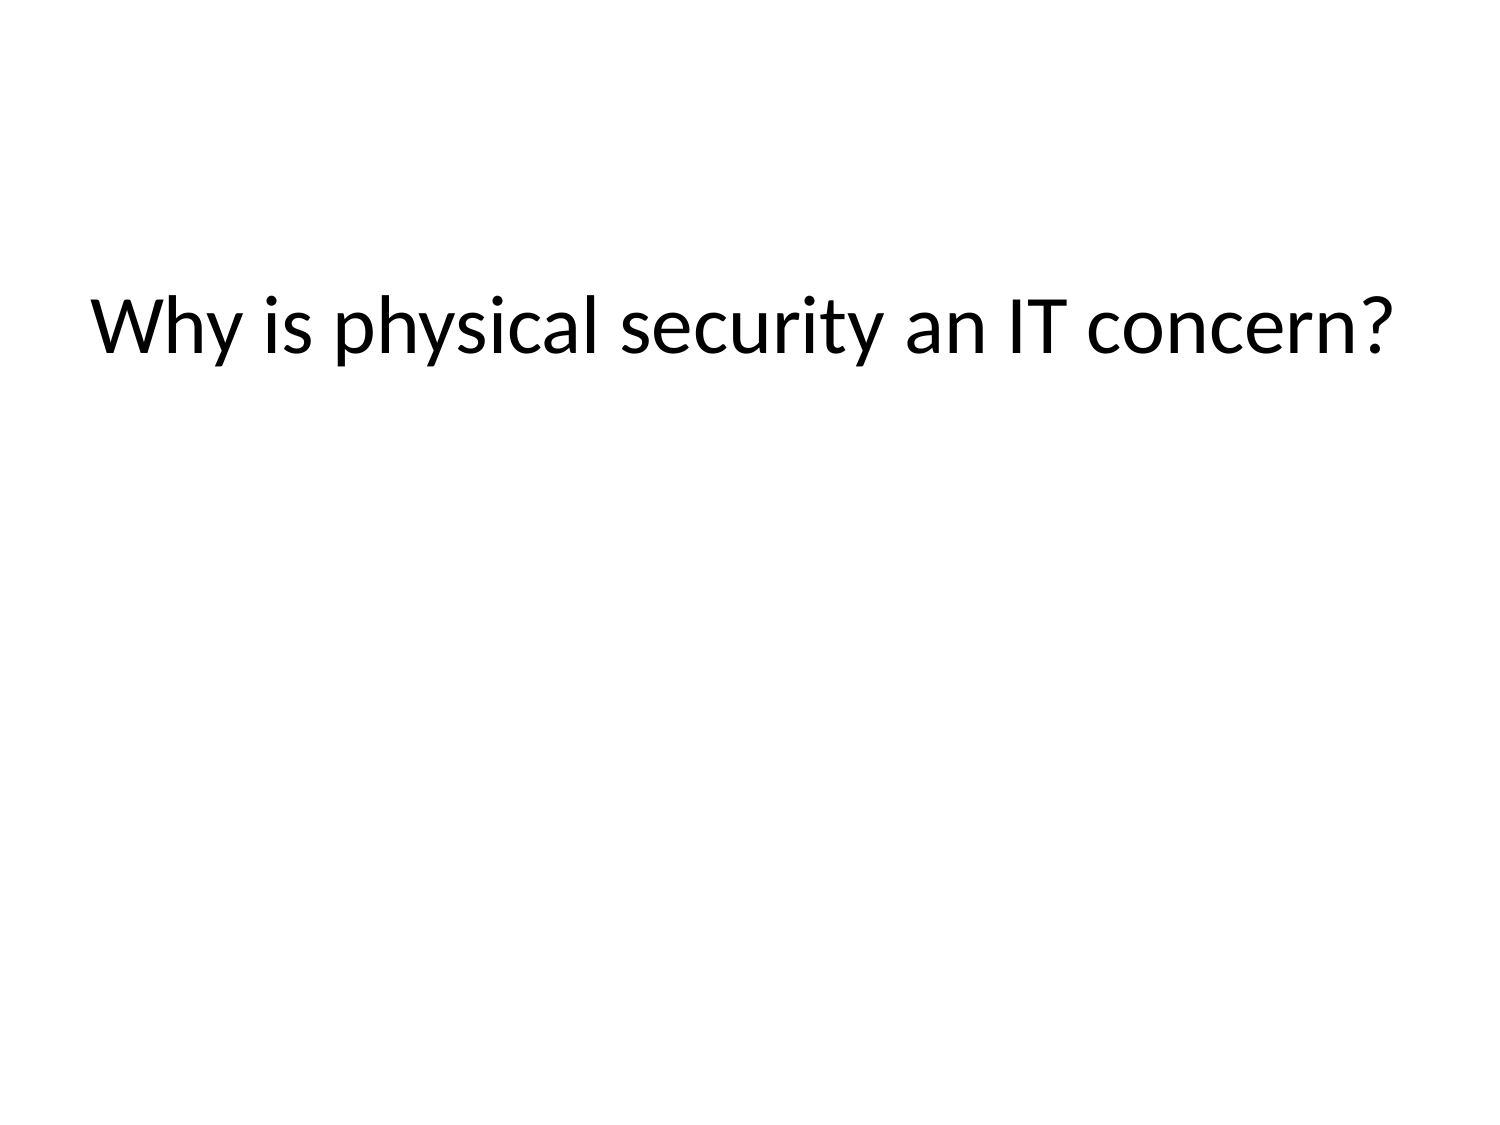

#
Why is physical security an IT concern?